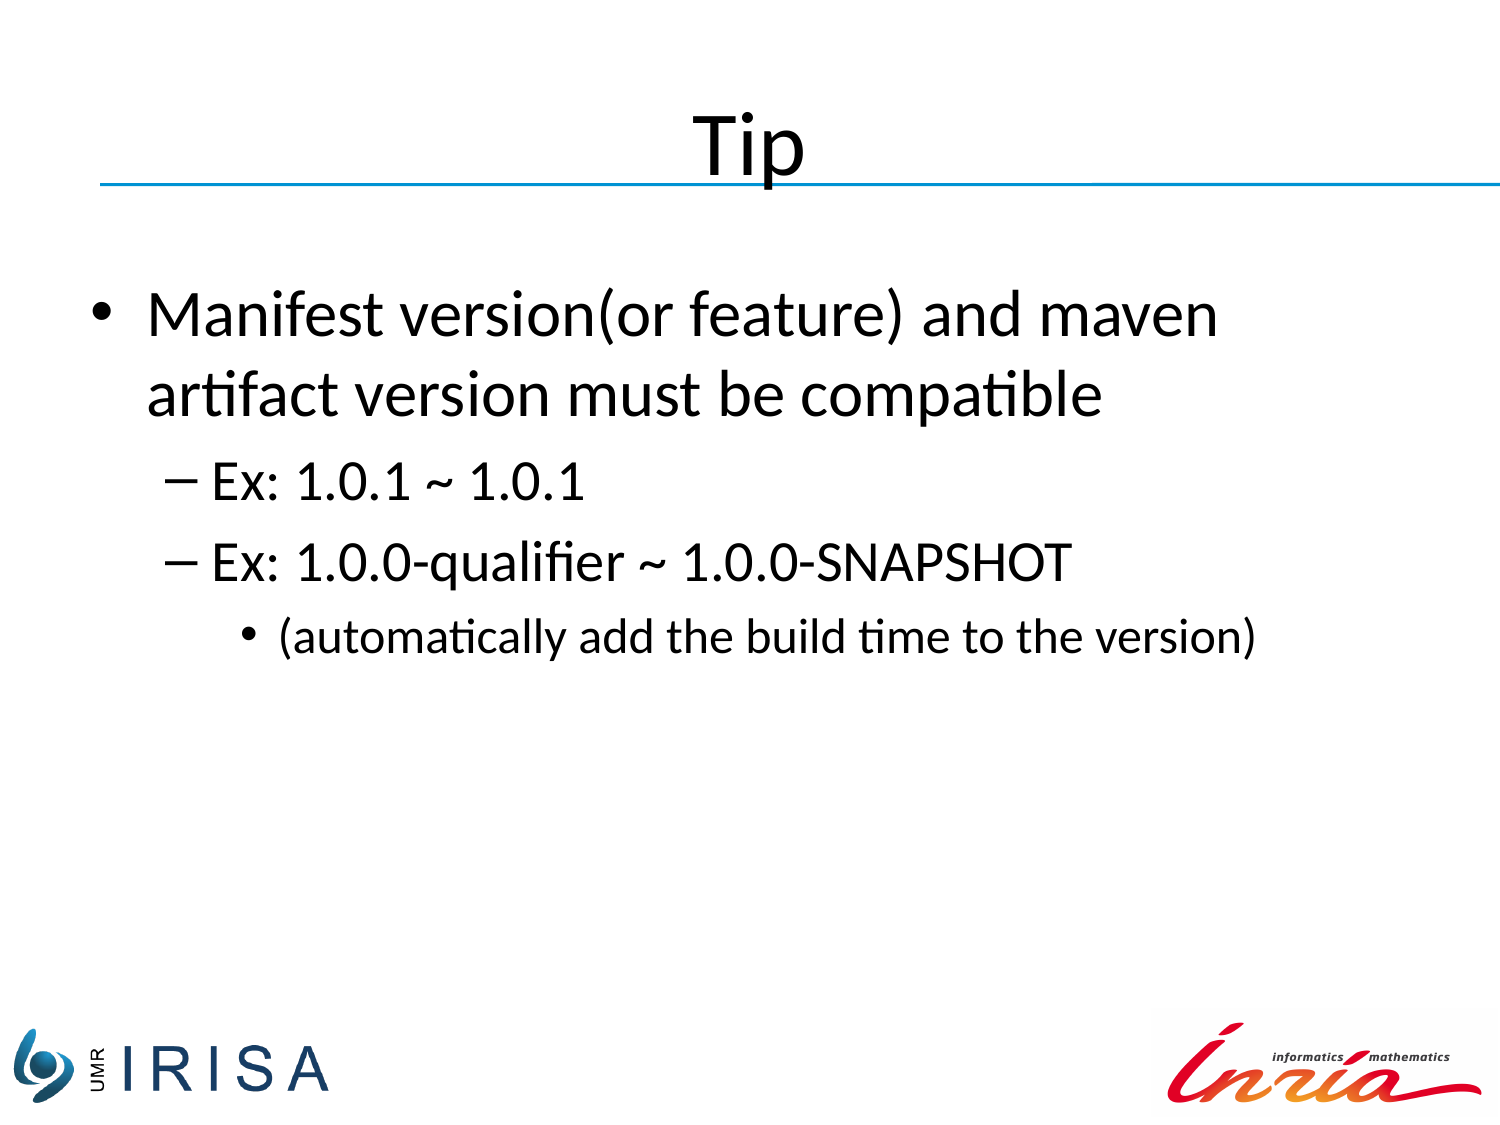

# Tip
Manifest version(or feature) and maven artifact version must be compatible
Ex: 1.0.1 ~ 1.0.1
Ex: 1.0.0-qualifier ~ 1.0.0-SNAPSHOT
(automatically add the build time to the version)